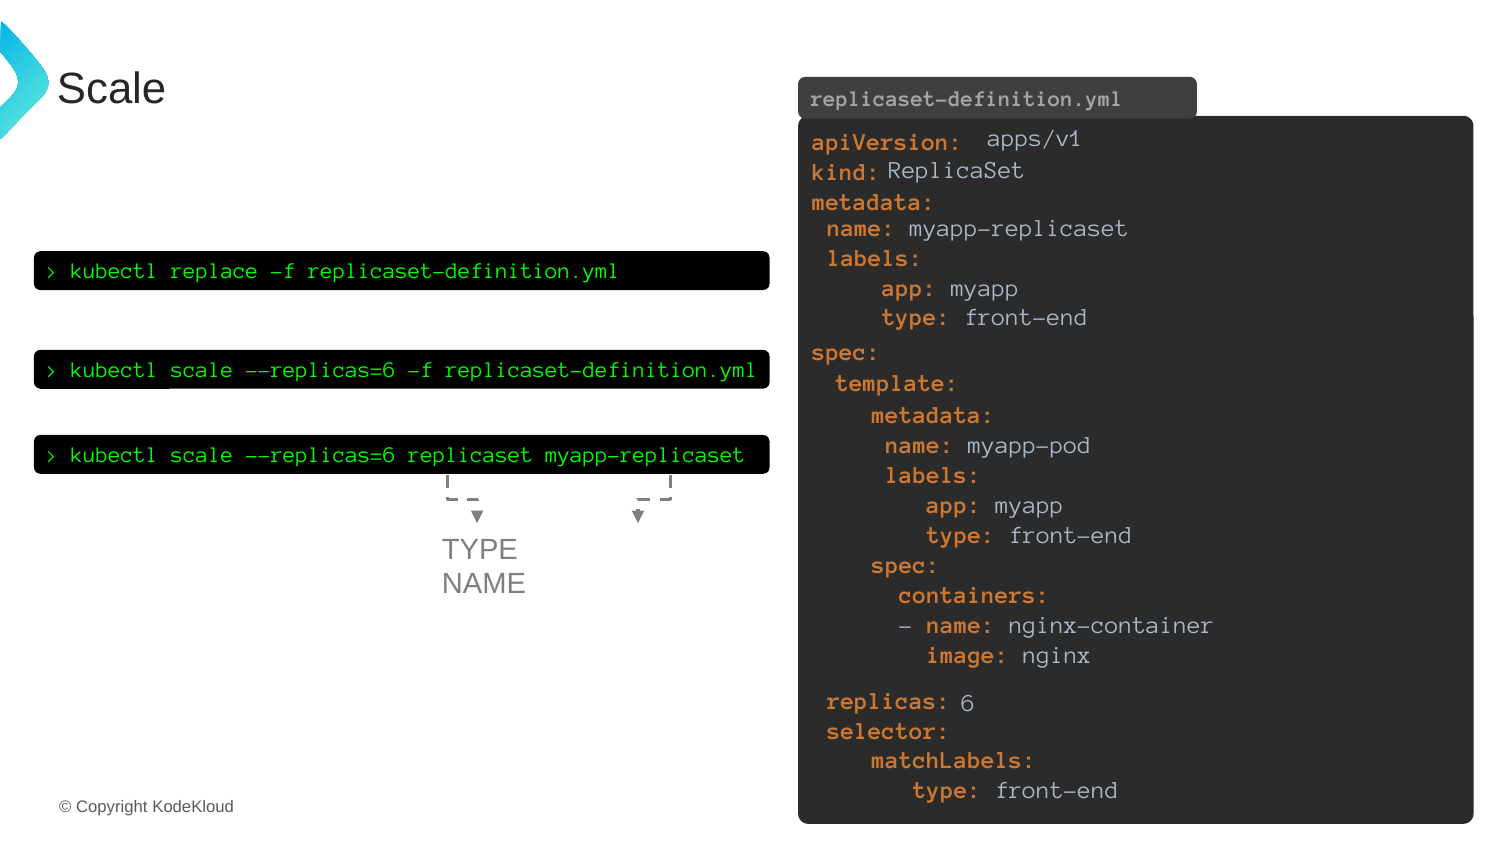

# Scale
replicaset-definition.yml
apps/v1
apiVersion:
kind:
metadata:

spec:

ReplicaSet
name: myapp-replicaset
labels:
    app: myapp
    type: front-end

> kubectl replace -f replicaset-definition.yml
> kubectl scale -–replicas=6 –f replicaset-definition.yml
template:

metadata:
 name: myapp-pod
 labels:
    app: myapp
    type: front-end
spec:
  containers:
  - name: nginx-container
    image: nginx
> kubectl scale -–replicas=6 replicaset myapp-replicaset
TYPE              NAME
replicas:

6
selector:

matchLabels:
   type: front-end